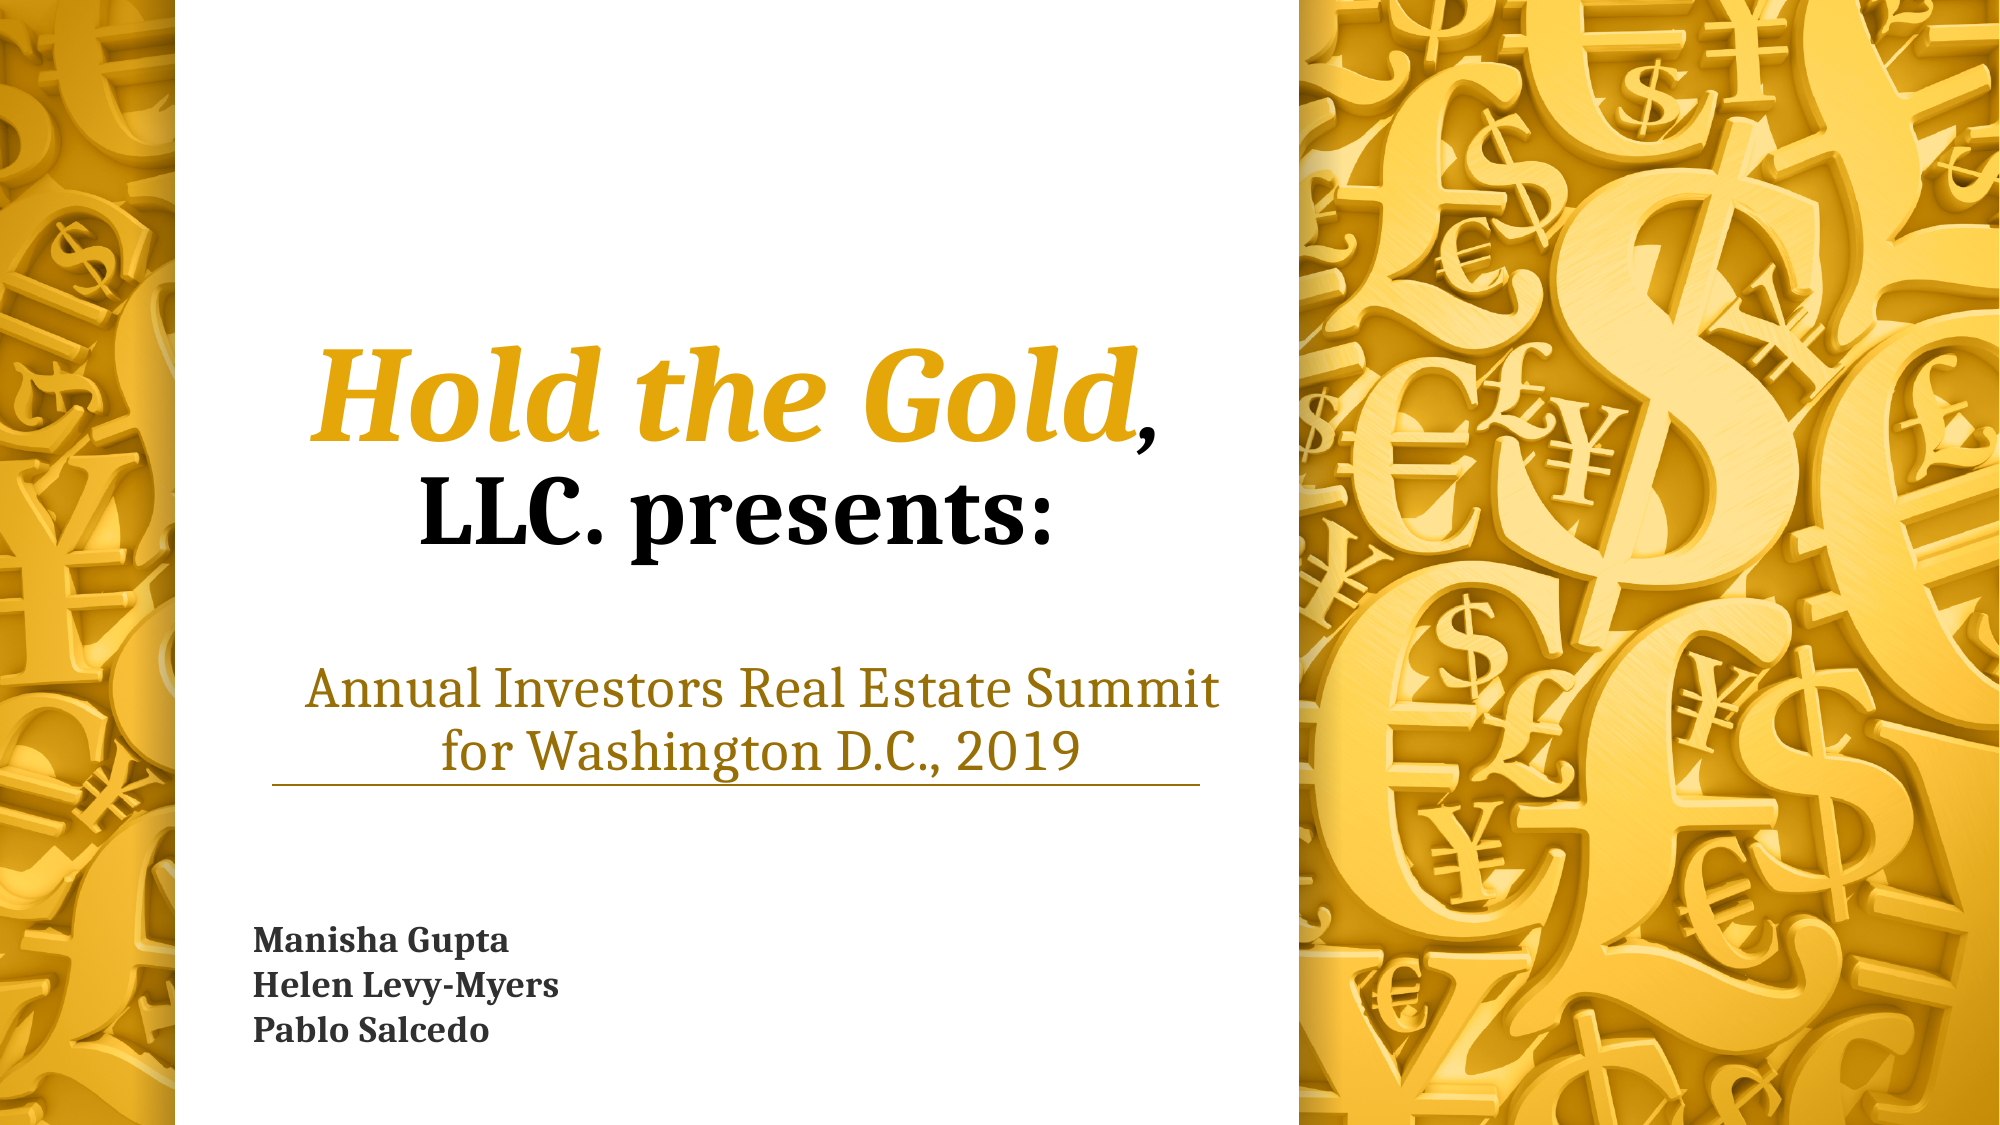

# Hold the Gold, LLC. presents:
Annual Investors Real Estate Summit
for Washington D.C., 2019
Manisha Gupta
Helen Levy-Myers
Pablo Salcedo